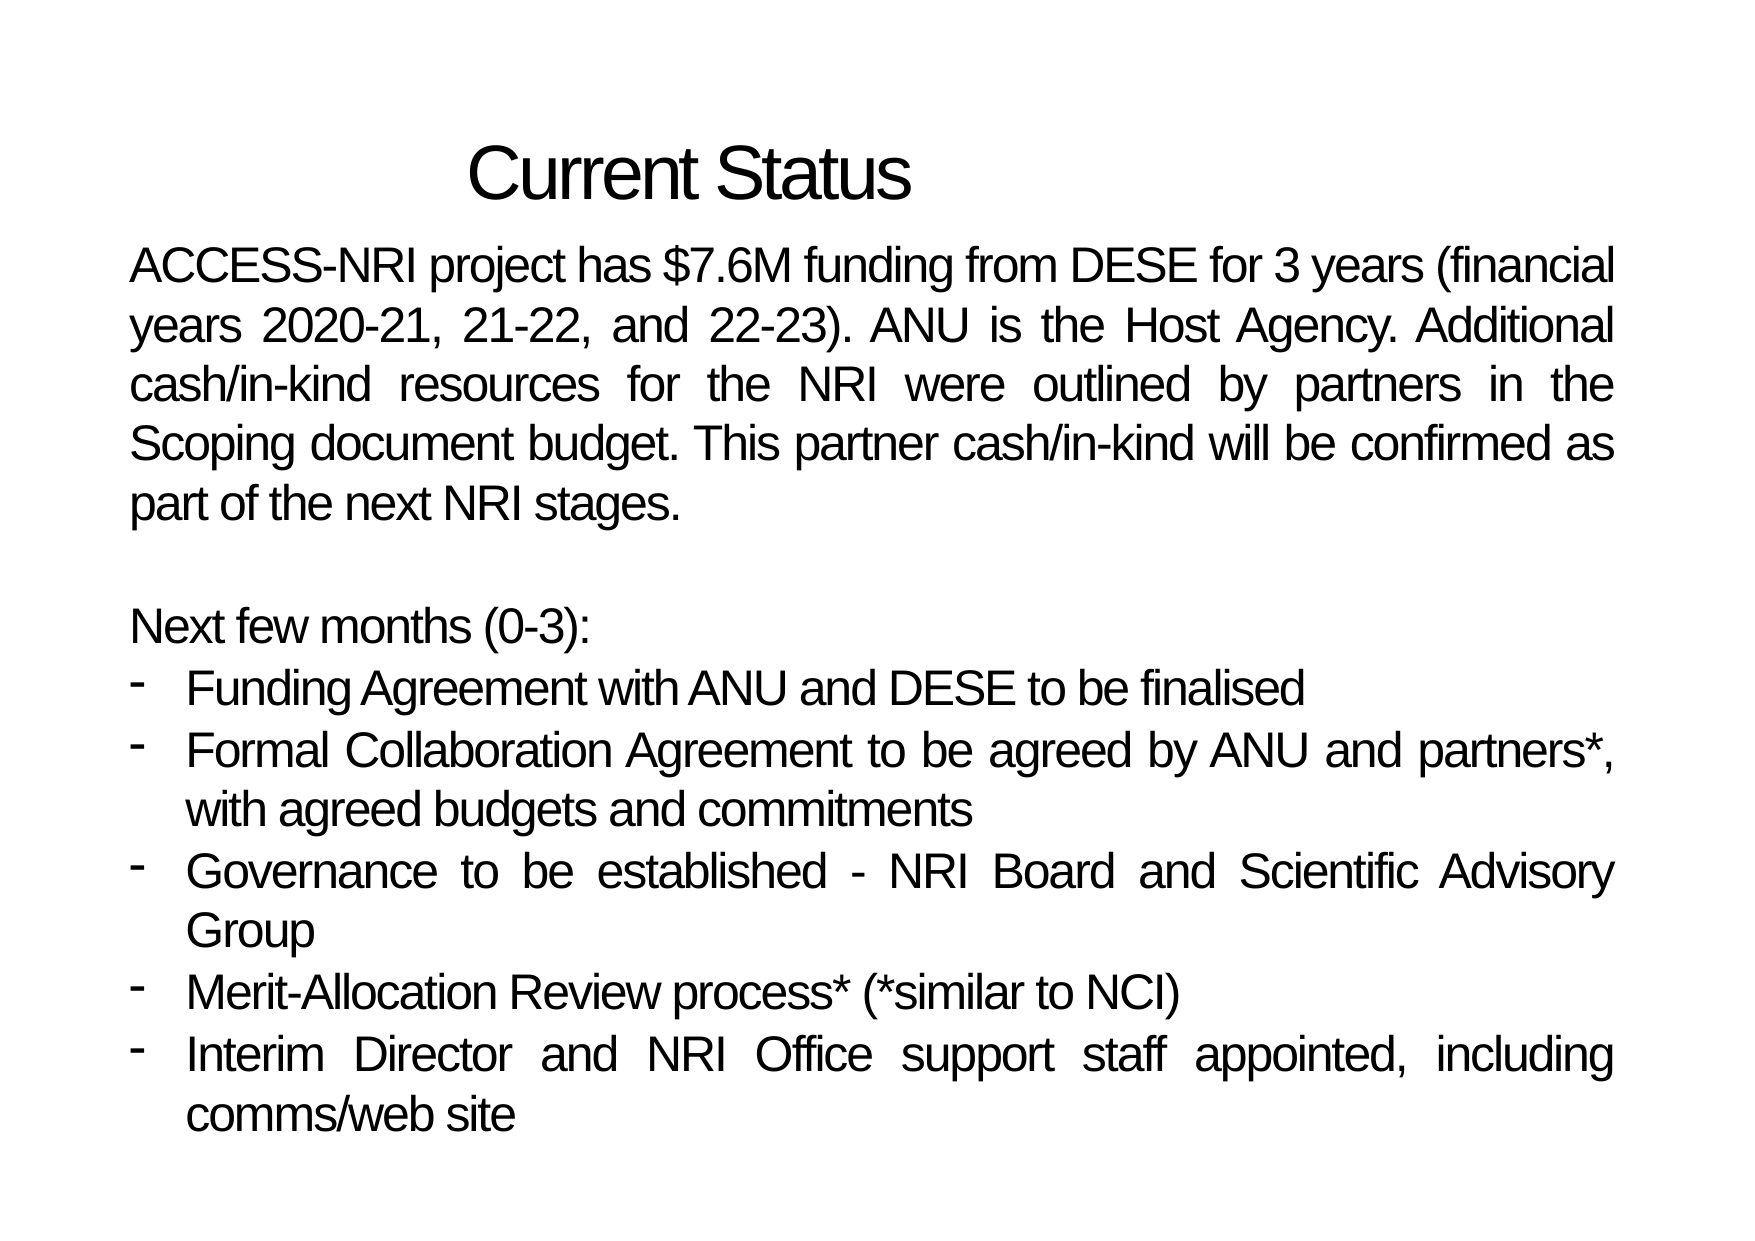

# Current Status
ACCESS-NRI project has $7.6M funding from DESE for 3 years (financial years 2020-21, 21-22, and 22-23). ANU is the Host Agency. Additional cash/in-kind resources for the NRI were outlined by partners in the Scoping document budget. This partner cash/in-kind will be confirmed as part of the next NRI stages.

Next few months (0-3):
Funding Agreement with ANU and DESE to be finalised
Formal Collaboration Agreement to be agreed by ANU and partners*, with agreed budgets and commitments
Governance to be established - NRI Board and Scientific Advisory Group
Merit-Allocation Review process* (*similar to NCI)
Interim Director and NRI Office support staff appointed, including comms/web site